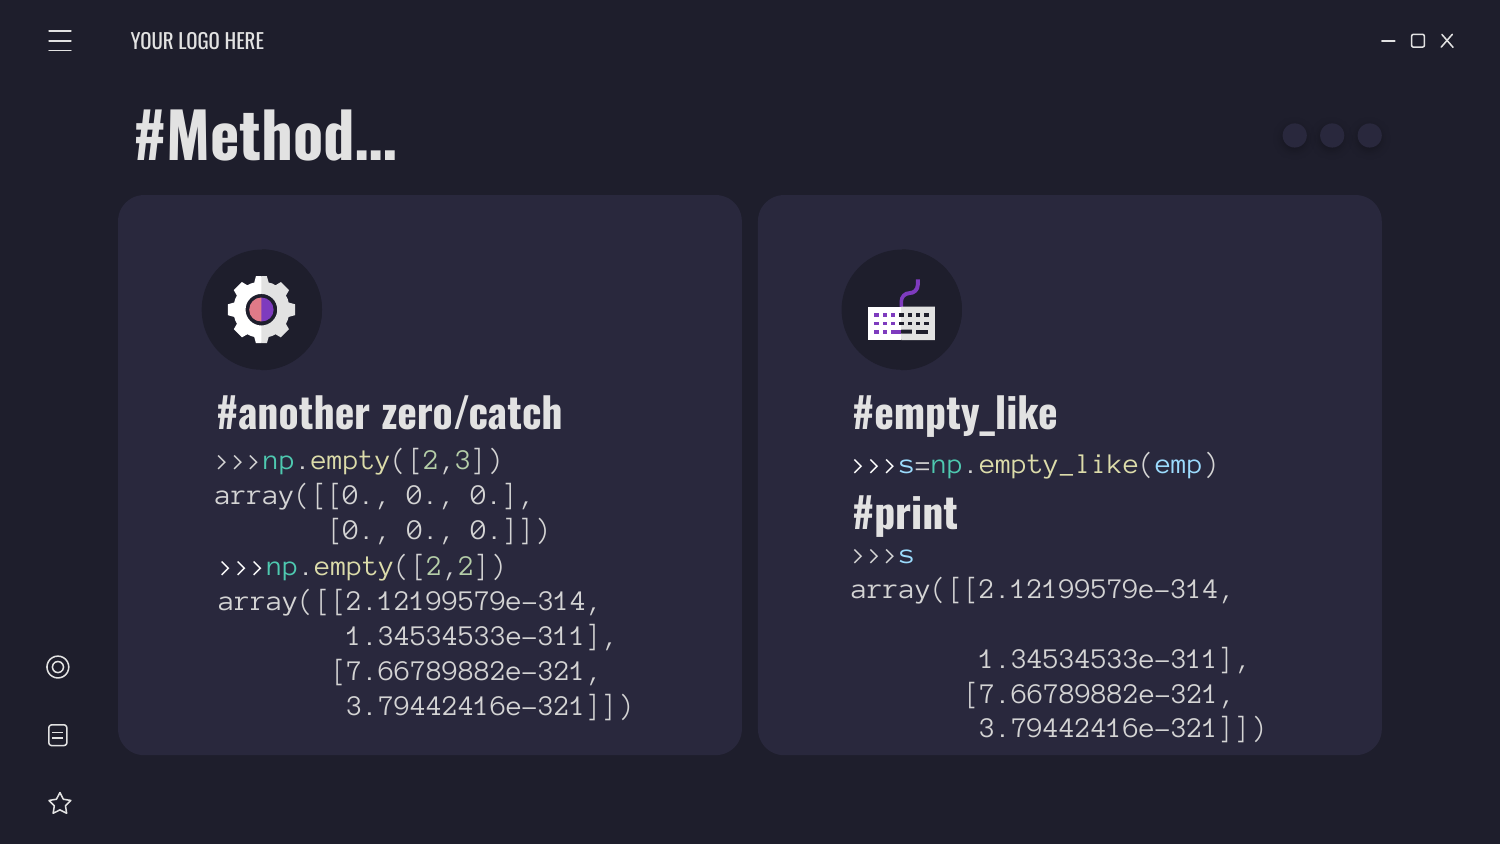

YOUR LOGO HERE

# #Method…

#another zero/catch
#empty_like
>>>np.empty([2,3])
array([[0., 0., 0.],
       [0., 0., 0.]])
>>>s=np.empty_like(emp)
#print
>>>s
array([[2.12199579e-314,
        1.34534533e-311],
       [7.66789882e-321,
        3.79442416e-321]])
>>>np.empty([2,2])
array([[2.12199579e-314,
        1.34534533e-311],
       [7.66789882e-321,
        3.79442416e-321]])